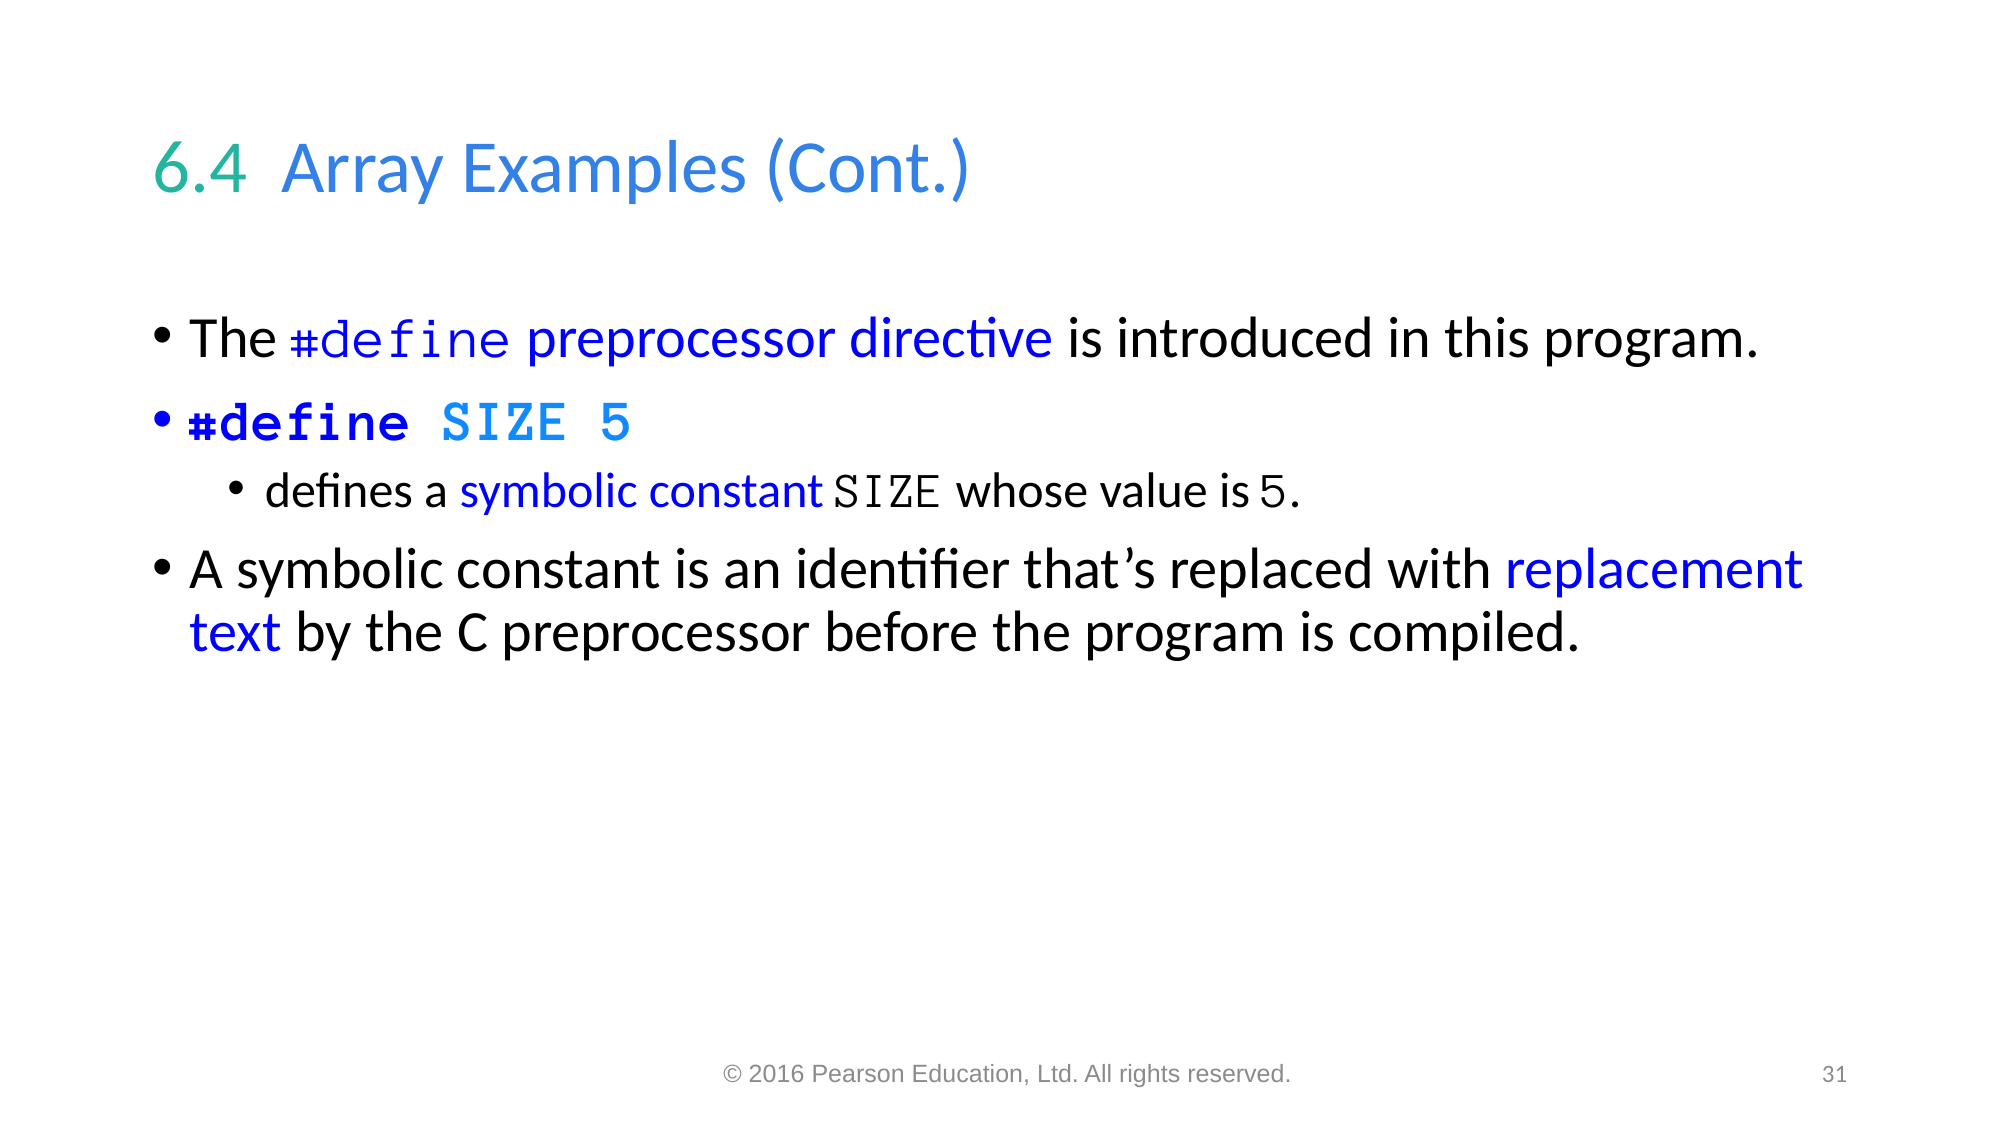

# 6.4  Array Examples (Cont.)
The #define preprocessor directive is introduced in this program.
#define SIZE 5
defines a symbolic constant SIZE whose value is 5.
A symbolic constant is an identifier that’s replaced with replacement text by the C preprocessor before the program is compiled.
31
© 2016 Pearson Education, Ltd. All rights reserved.